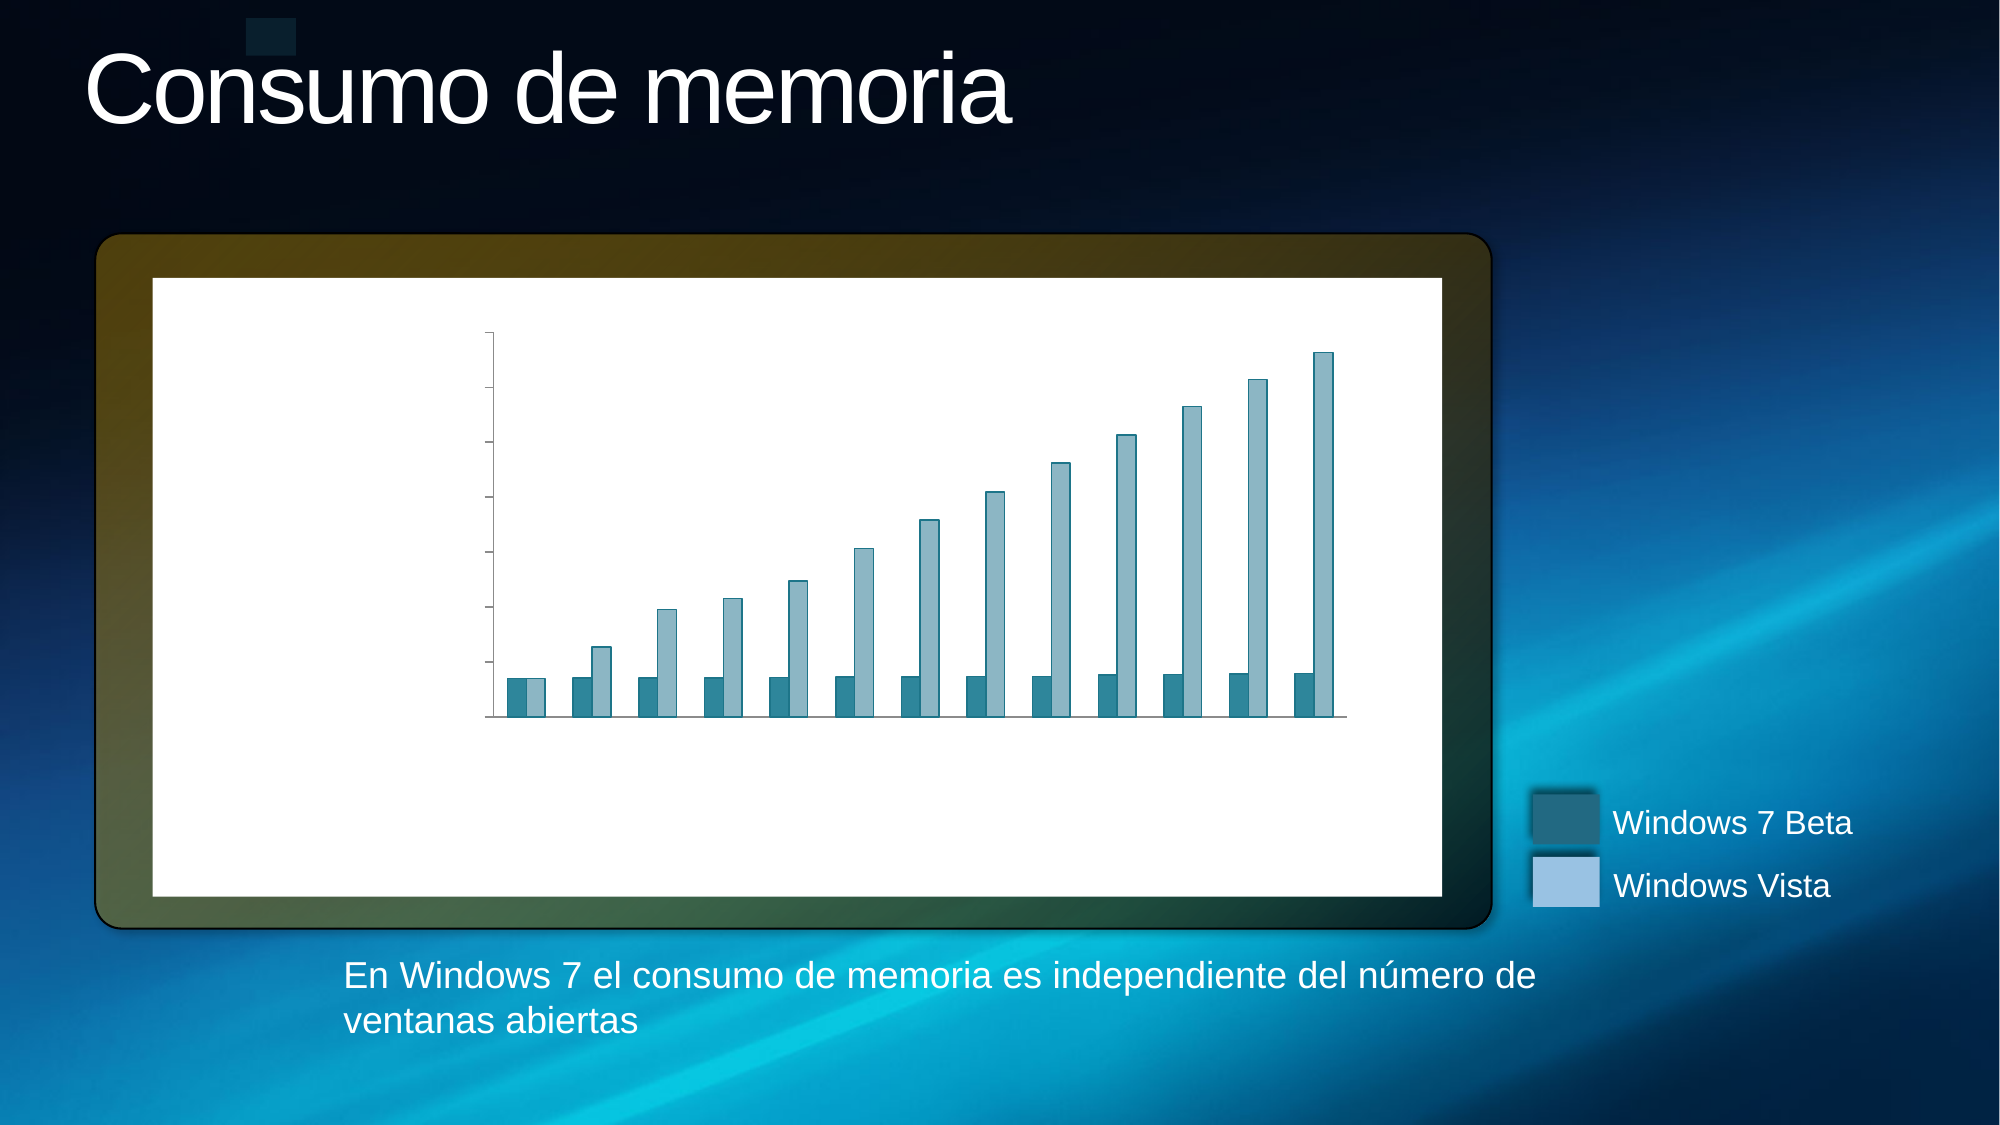

# Consumo de memoria

### Chart

| Category | WDDM v1.1 behaviour | WDDM v1 behaviour |
|---|---|---|
| 1 | 35236.0 | 35236.0 |
| 2 | 35536.0 | 63696.0 |
| 5 | 35508.0 | 97844.0 |
| 7 | 35672.0 | 107996.0 |
| 10 | 35844.0 | 123680.0 |
| 15 | 36296.0 | 153296.0 |
| 20 | 36616.0 | 179424.0 |
| 25 | 36840.0 | 204888.0 |
| 30 | 37060.0 | 231016.0 |
| 35 | 38456.0 | 256676.0 |
| 40 | 38768.0 | 282628.0 |
| 45 | 39020.0 | 307260.0 |
| 50 | 39420.0 | 331752.0 |
Windows 7 Beta

Windows Vista
En Windows 7 el consumo de memoria es independiente del número de ventanas abiertas